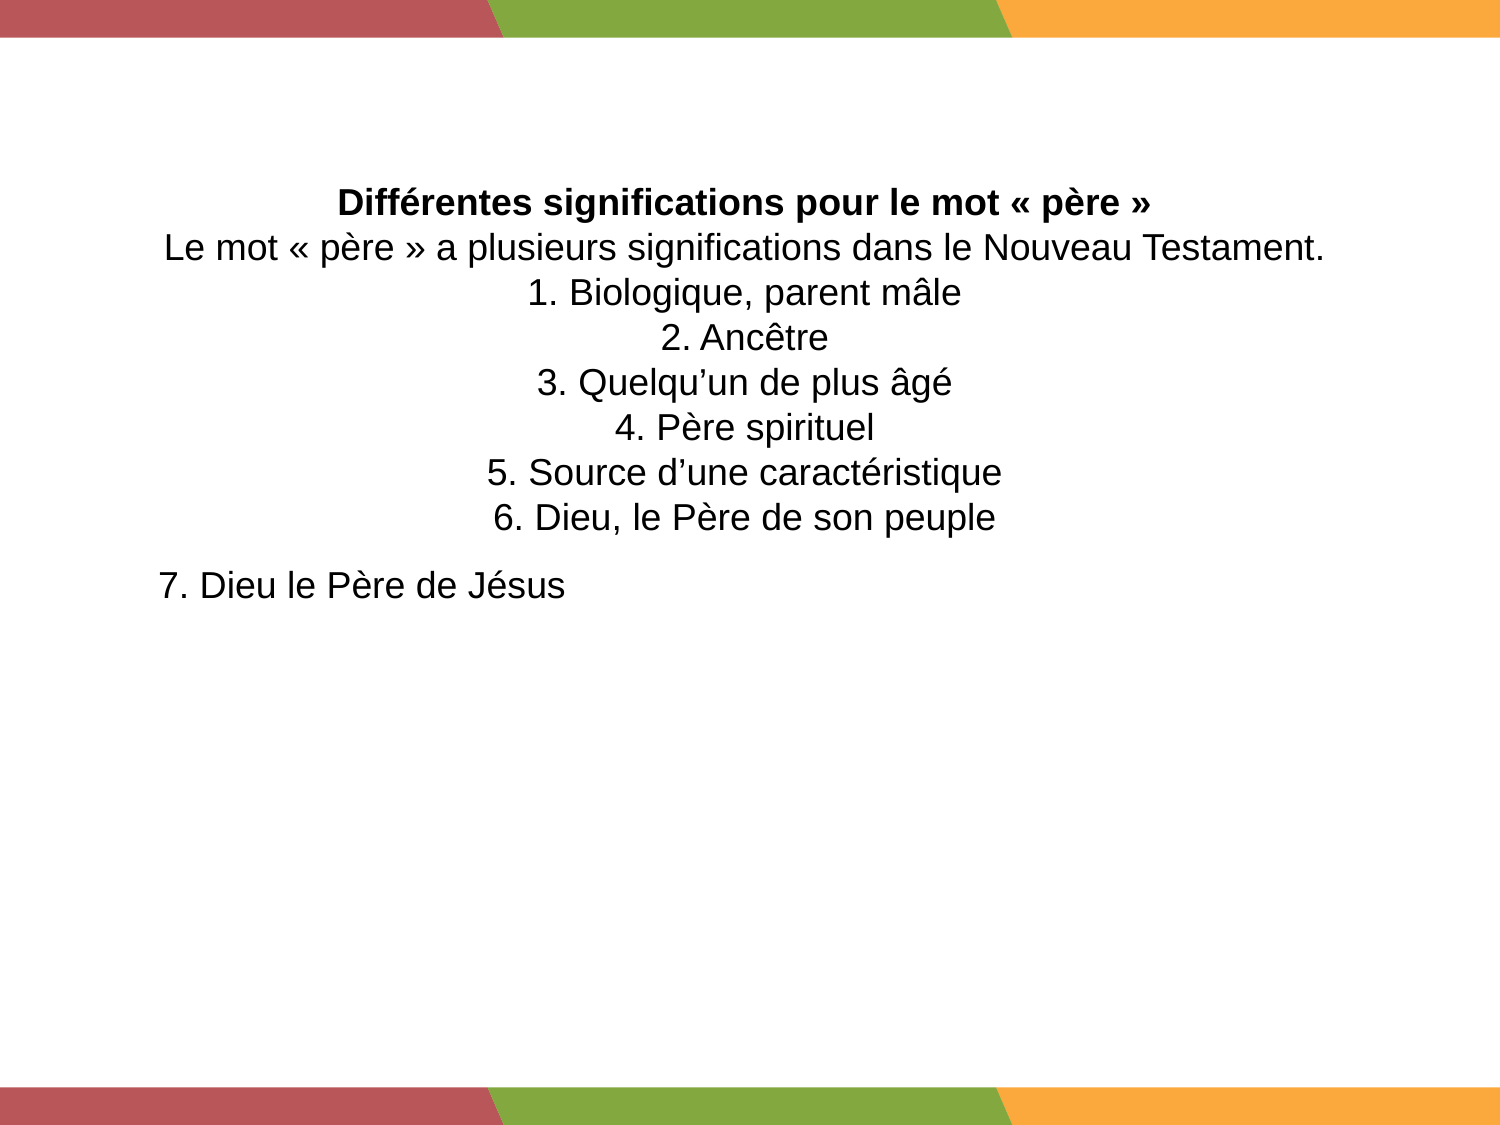

Différentes significations pour le mot « père »
Le mot « père » a plusieurs significations dans le Nouveau Testament.
1. Biologique, parent mâle
2. Ancêtre
3. Quelqu’un de plus âgé
4. Père spirituel
5. Source d’une caractéristique
6. Dieu, le Père de son peuple
7. Dieu le Père de Jésus